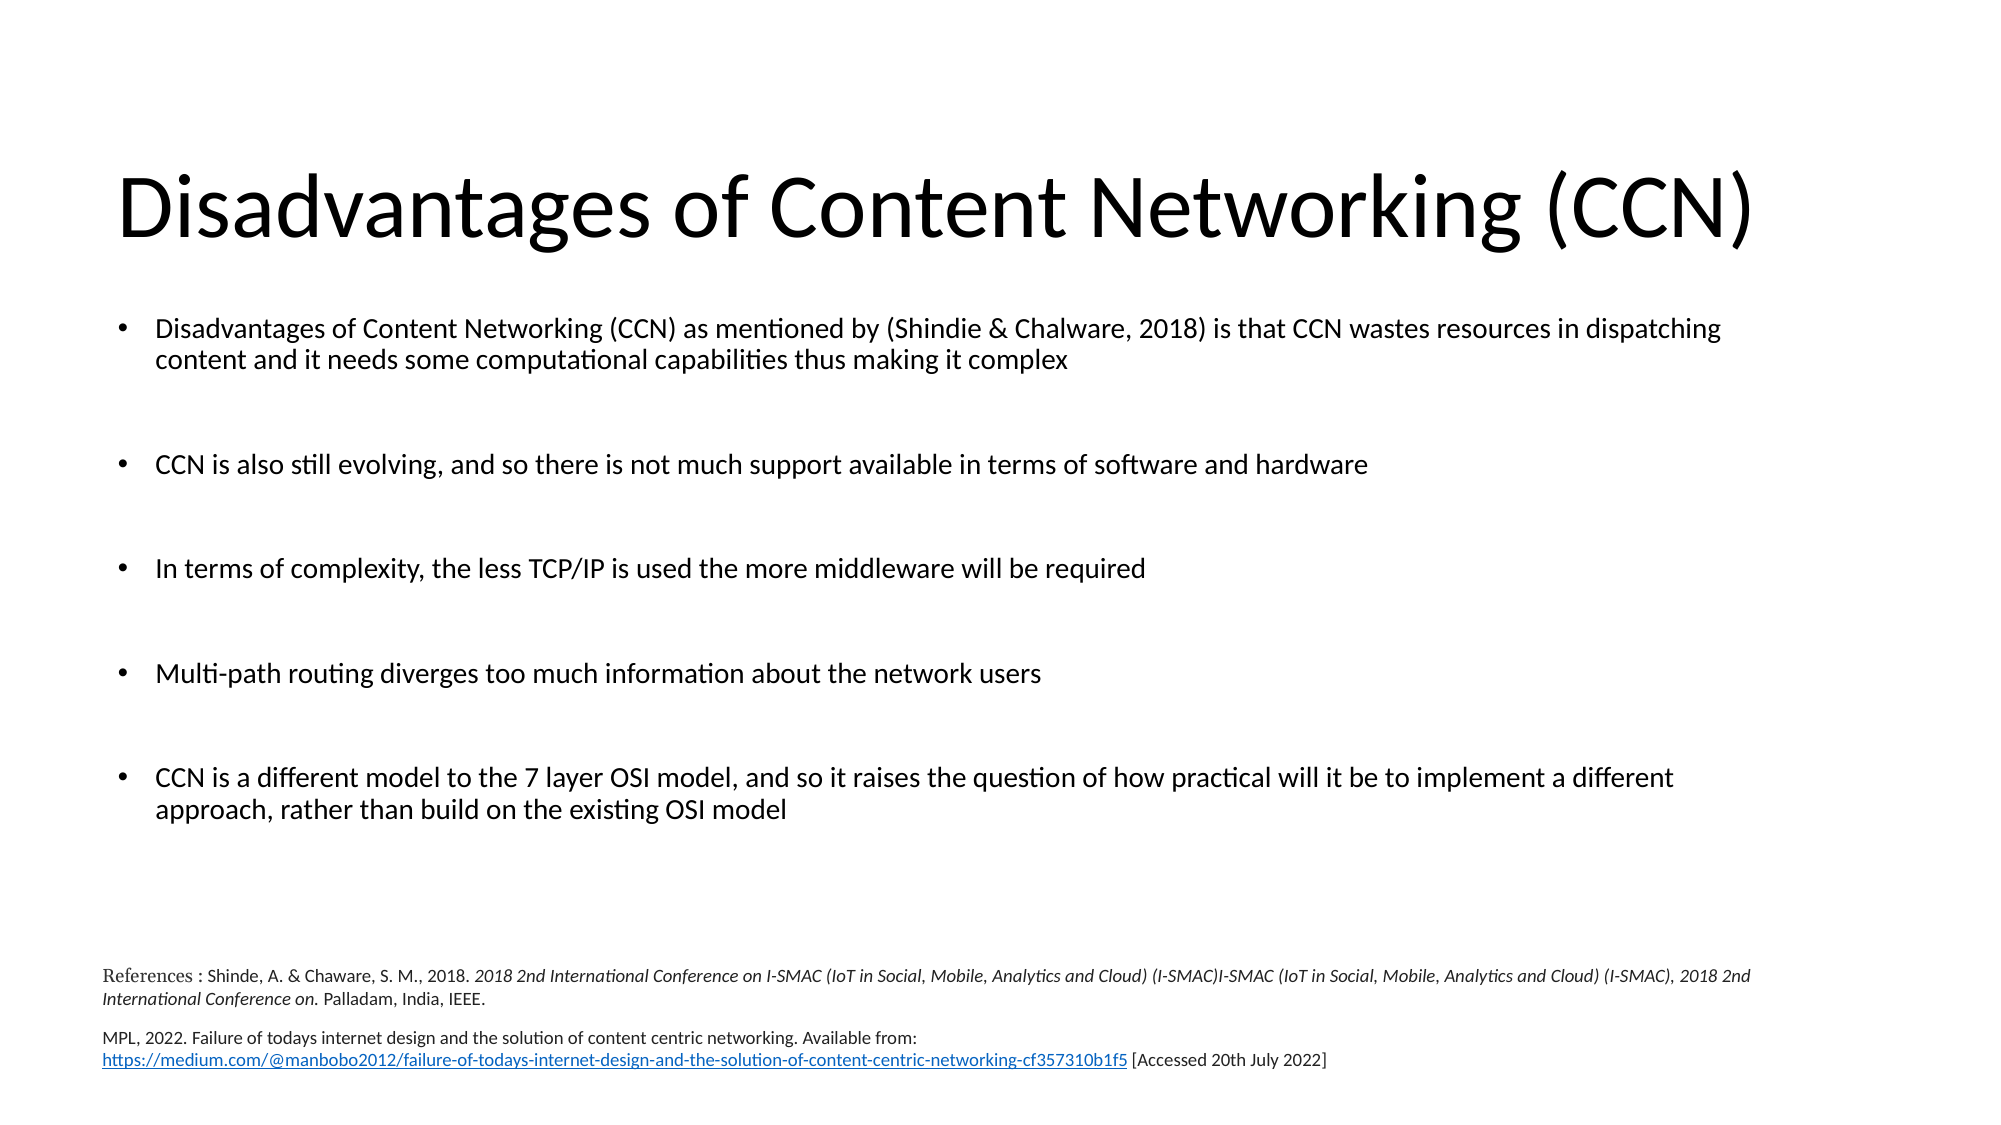

# Disadvantages of Content Networking (CCN)
Disadvantages of Content Networking (CCN) as mentioned by (Shindie & Chalware, 2018) is that CCN wastes resources in dispatching content and it needs some computational capabilities thus making it complex

CCN is also still evolving, and so there is not much support available in terms of software and hardware

In terms of complexity, the less TCP/IP is used the more middleware will be required

Multi-path routing diverges too much information about the network users

CCN is a different model to the 7 layer OSI model, and so it raises the question of how practical will it be to implement a different approach, rather than build on the existing OSI model
References : Shinde, A. & Chaware, S. M., 2018. 2018 2nd International Conference on I-SMAC (IoT in Social, Mobile, Analytics and Cloud) (I-SMAC)I-SMAC (IoT in Social, Mobile, Analytics and Cloud) (I-SMAC), 2018 2nd International Conference on. Palladam, India, IEEE.
MPL, 2022. Failure of todays internet design and the solution of content centric networking. Available from: https://medium.com/@manbobo2012/failure-of-todays-internet-design-and-the-solution-of-content-centric-networking-cf357310b1f5 [Accessed 20th July 2022]
6